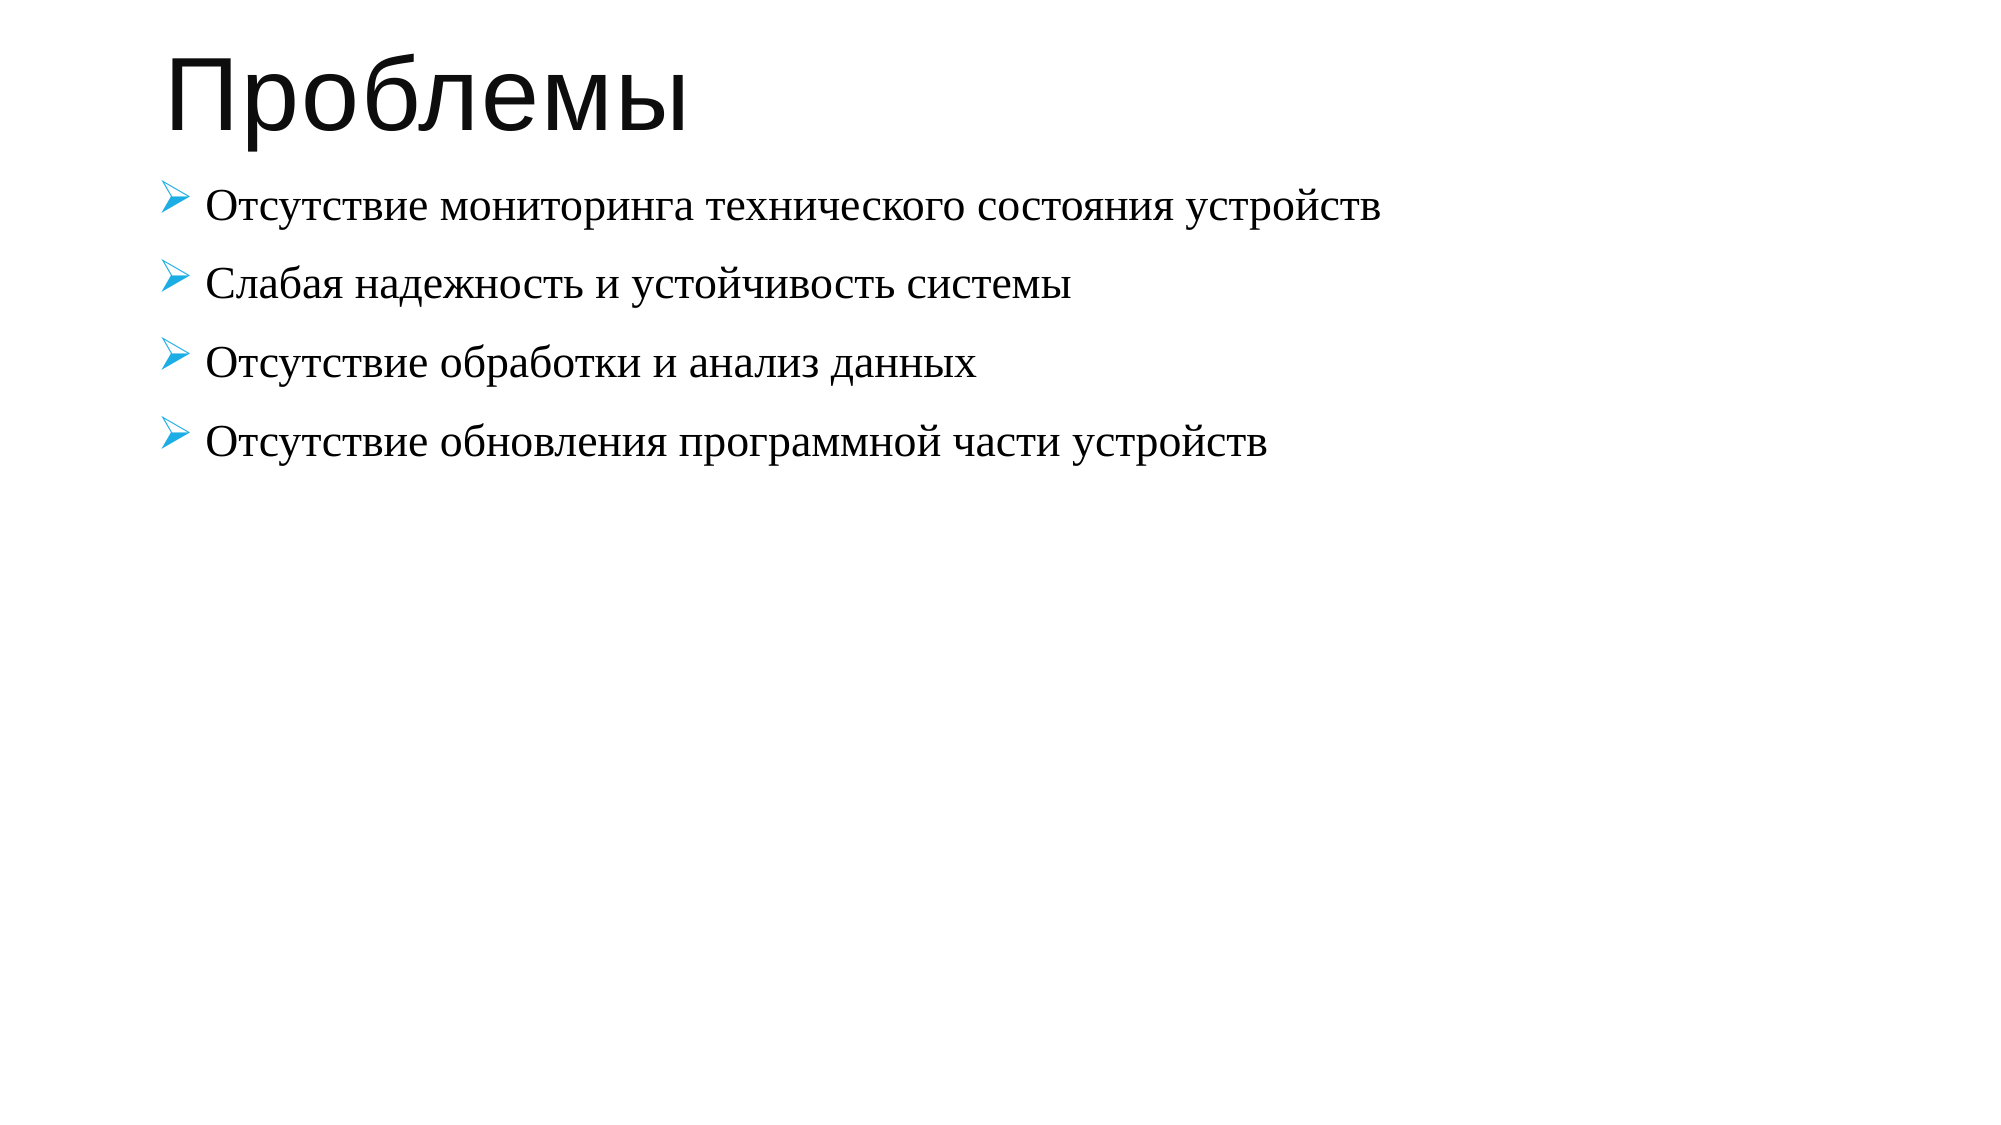

Проблемы
 Отсутствие мониторинга технического состояния устройств
 Слабая надежность и устойчивость системы
 Отсутствие обработки и анализ данных
 Отсутствие обновления программной части устройств